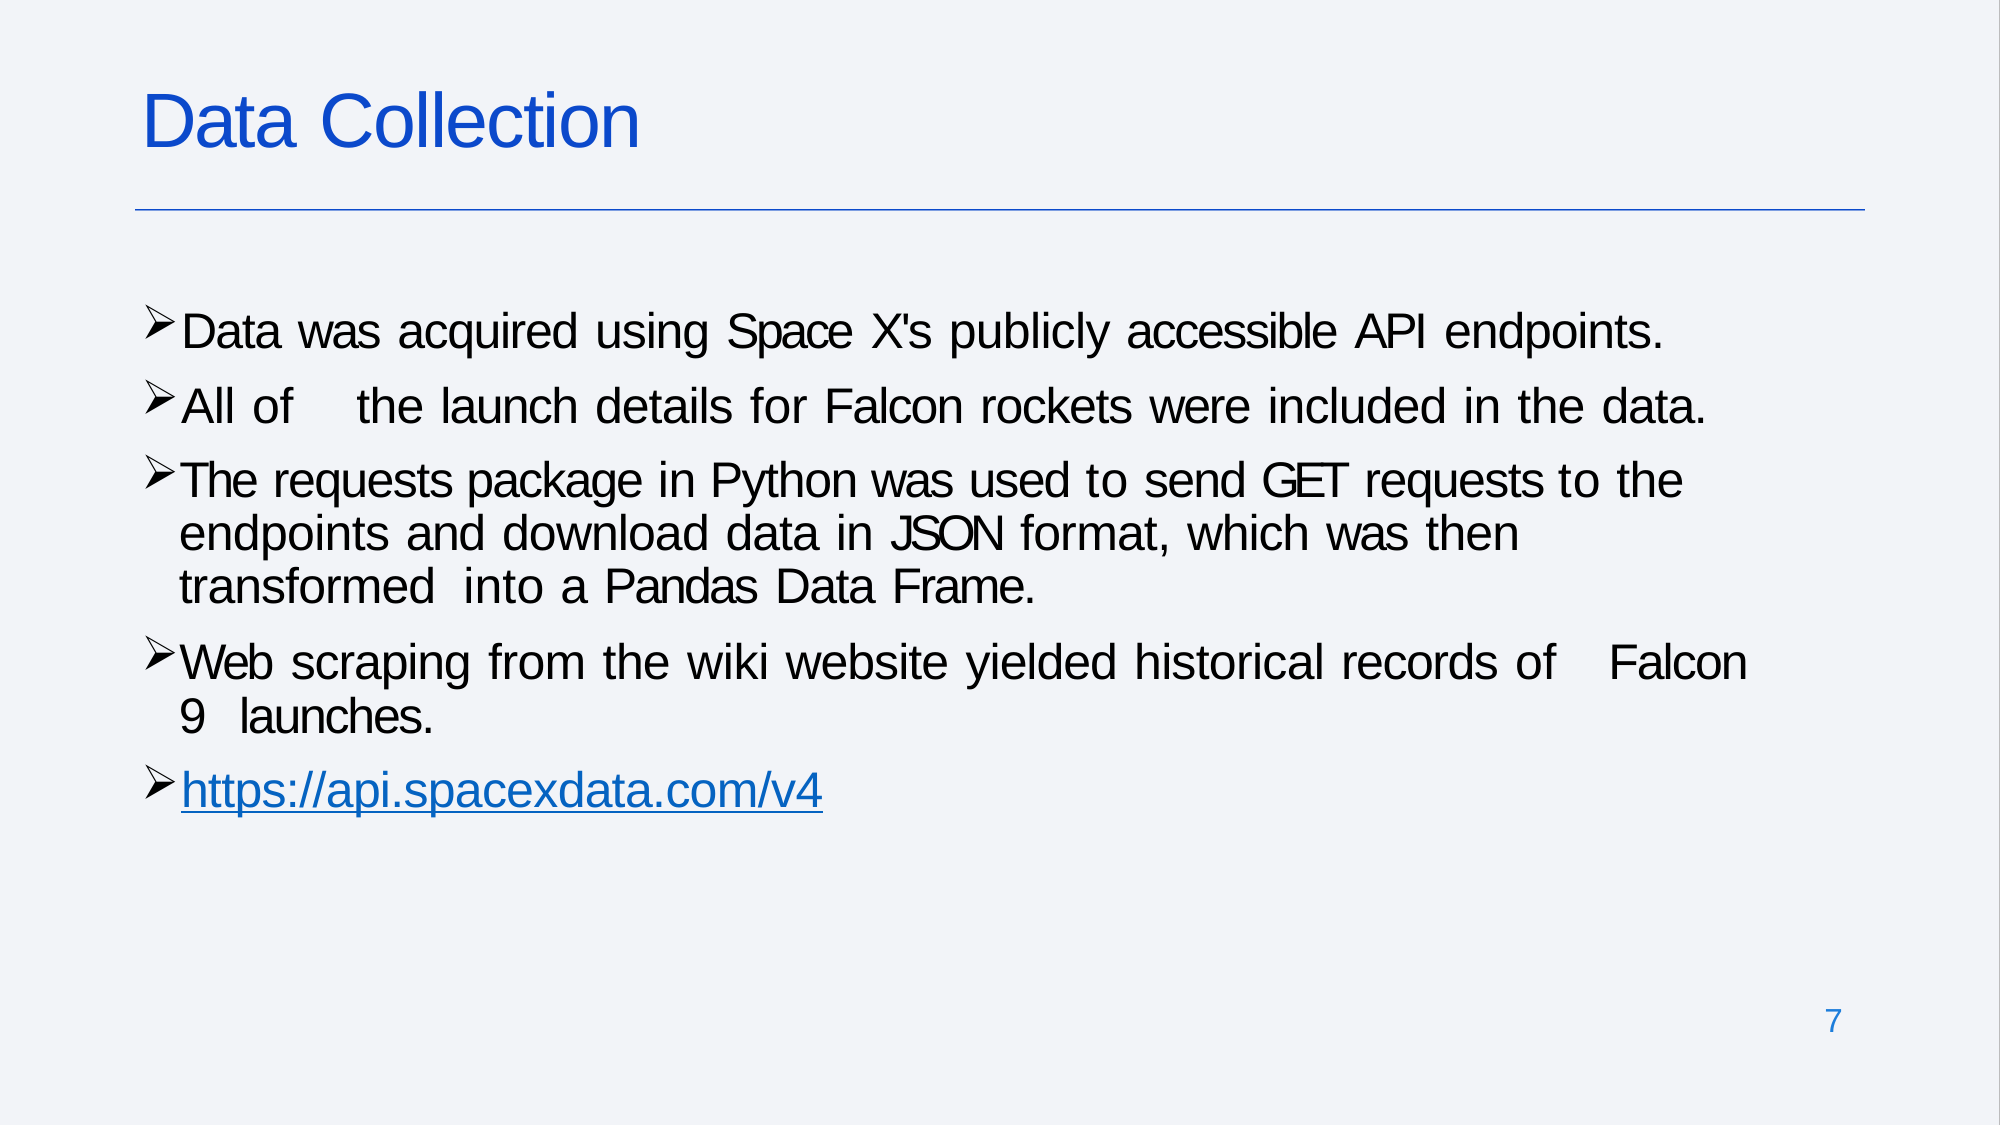

# Data Collection
Data was acquired using Space X's publicly accessible API endpoints.
All of	the launch details for Falcon rockets were included in the data.
The requests package in Python was used to send GET requests to the  endpoints and download data in JSON format, which was then transformed  into a Pandas Data Frame.
Web scraping from the wiki website yielded historical records of	Falcon 9  launches.
https://api.spacexdata.com/v4
7